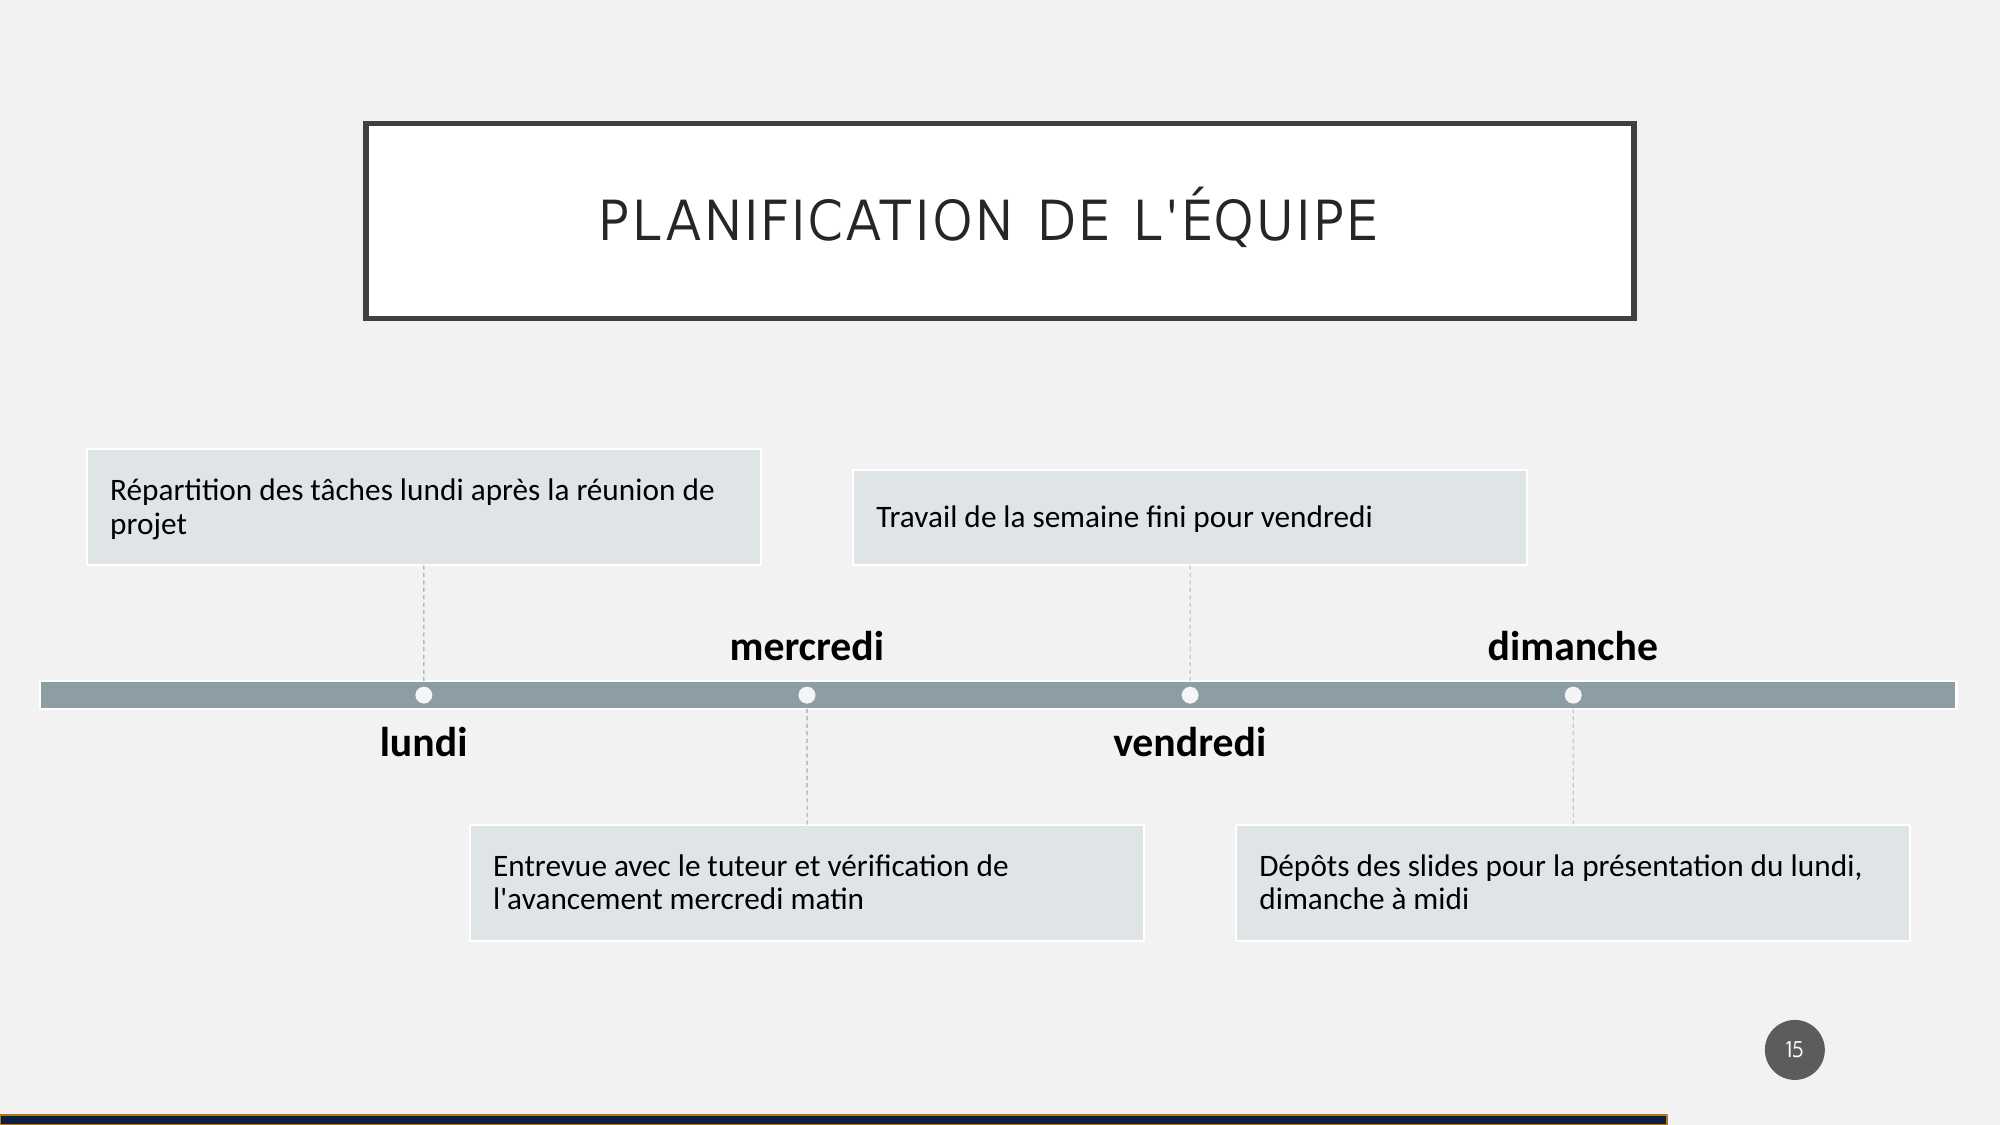

# Planification de l'équipe
lundi
Répartition des tâches lundi après la réunion de projet
mercredi
Entrevue avec le tuteur et vérification de l'avancement mercredi matin
vendredi
Travail de la semaine fini pour vendredi
dimanche
Dépôts des slides pour la présentation du lundi, dimanche à midi
15